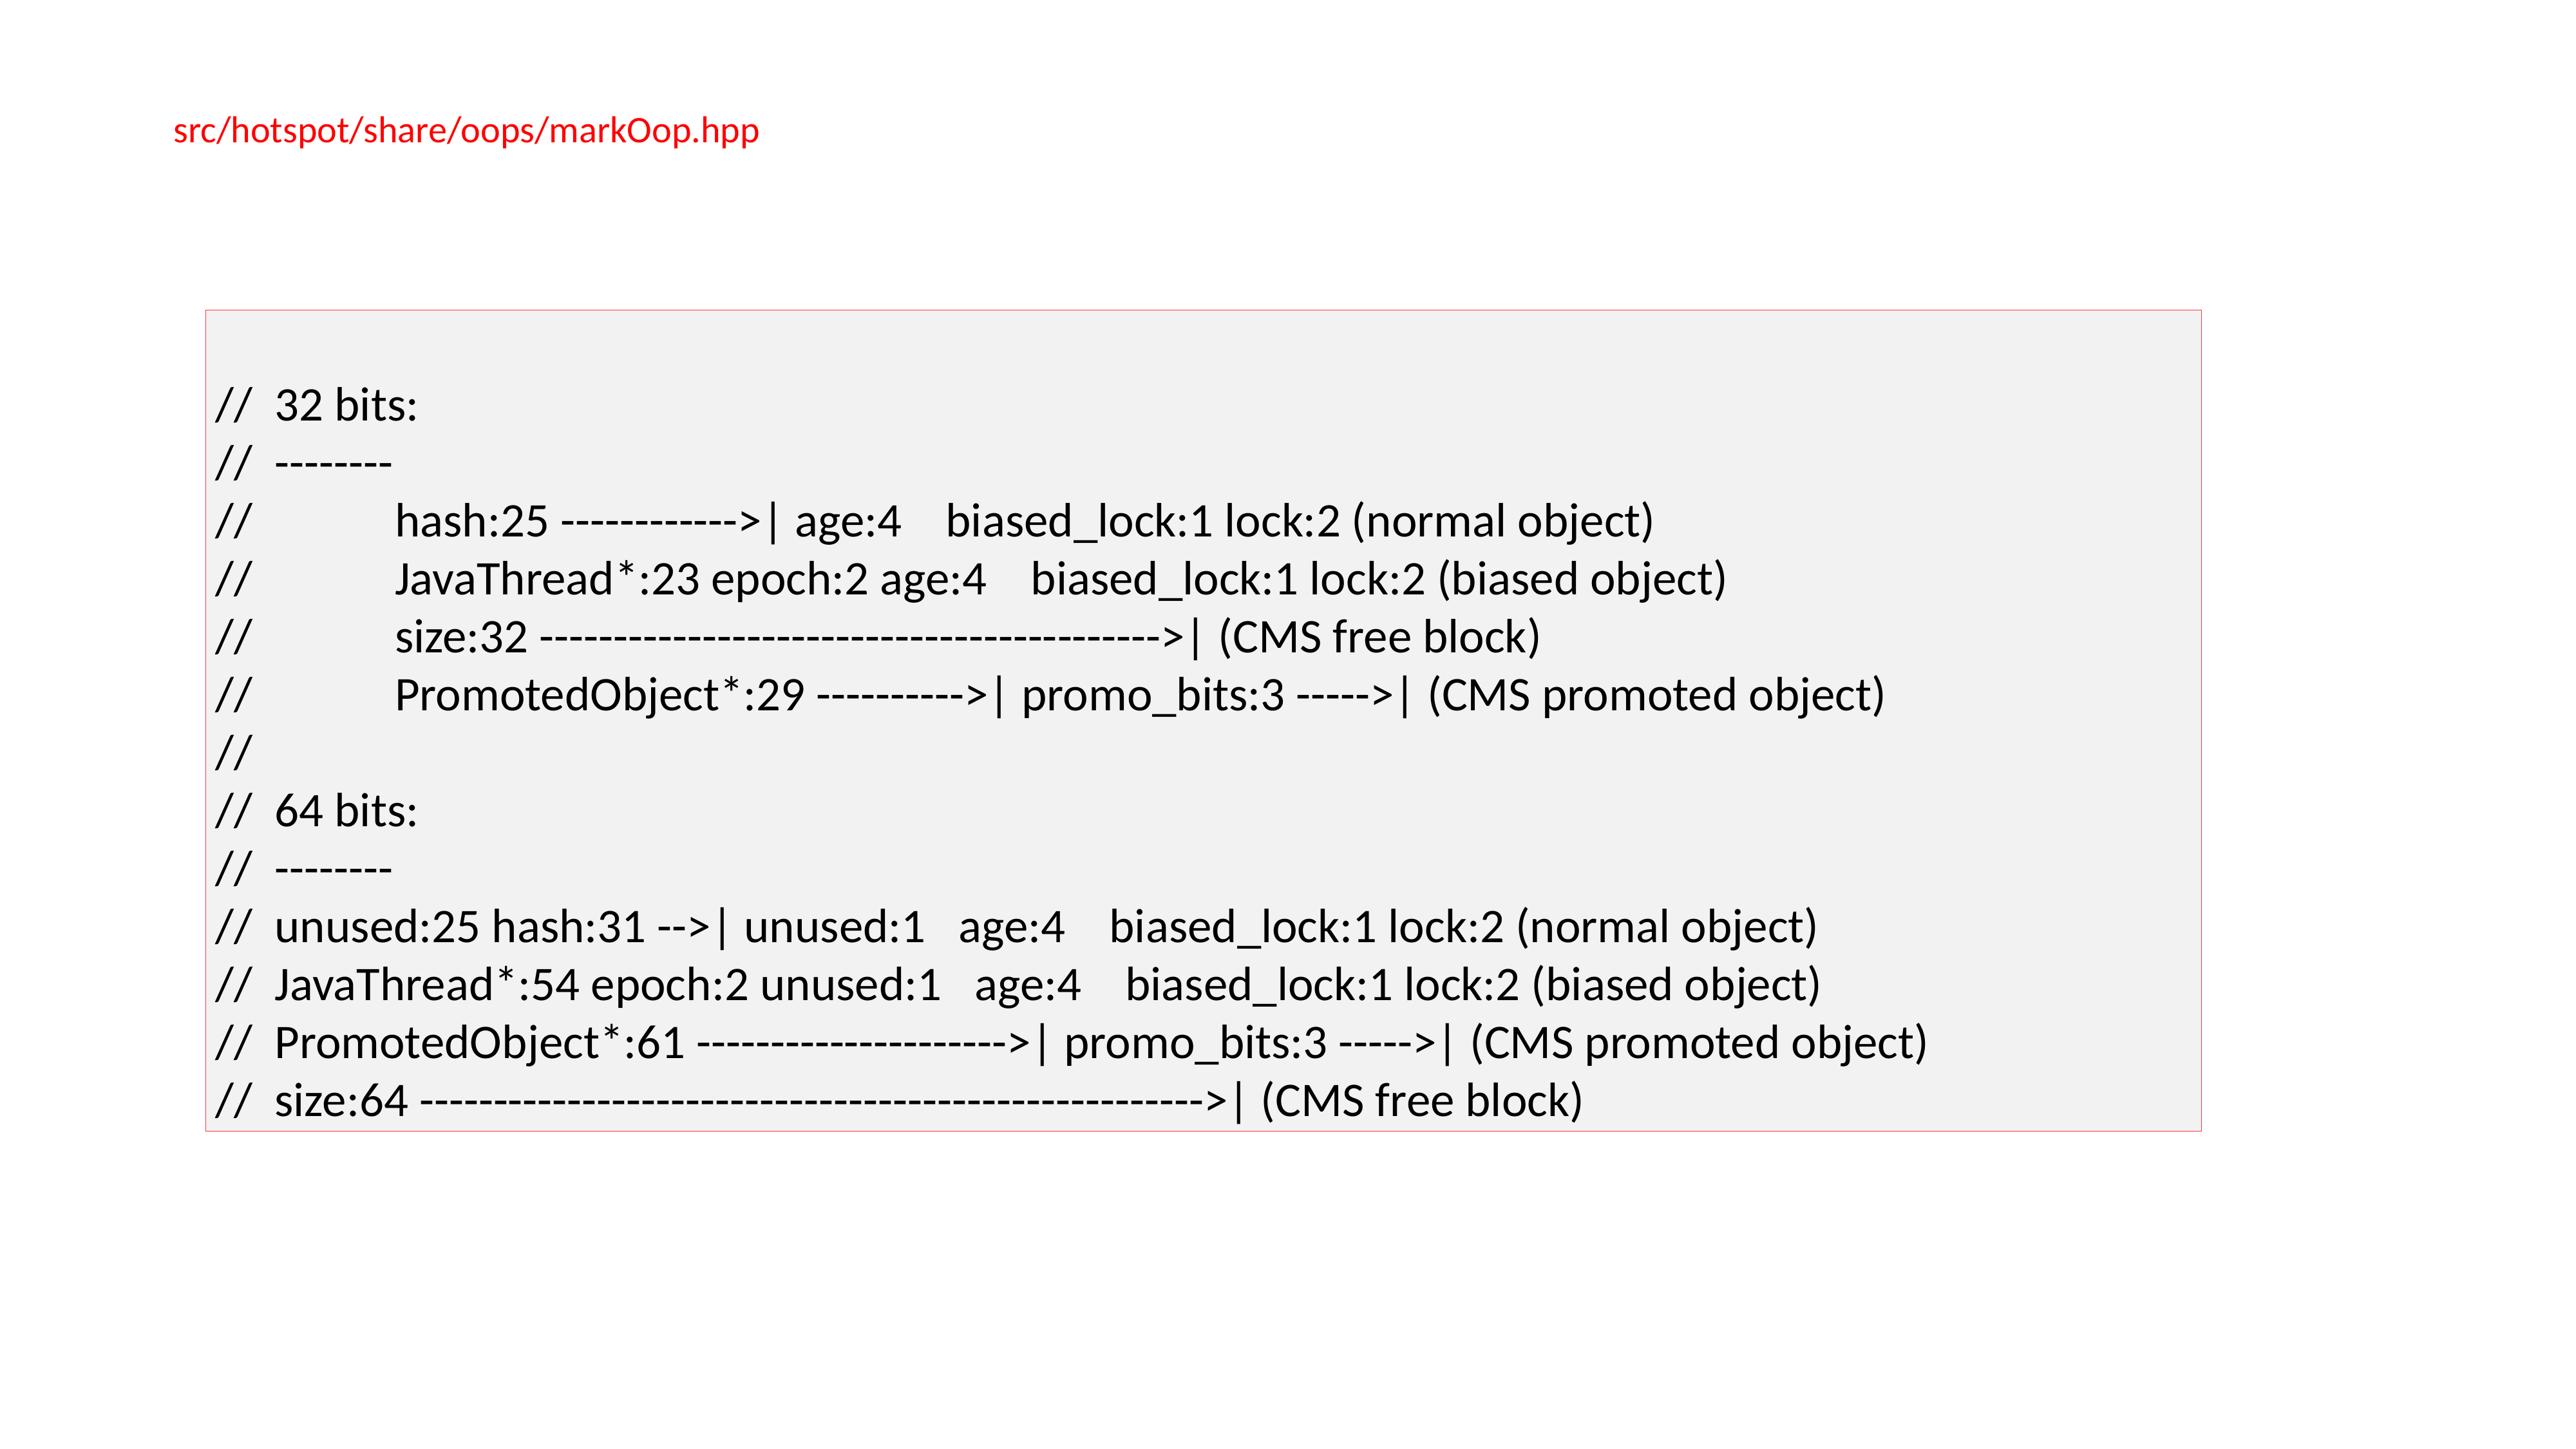

src/hotspot/share/oops/markOop.hpp

//  32 bits:
//  --------
//             hash:25 ------------>| age:4    biased_lock:1 lock:2 (normal object)
//             JavaThread*:23 epoch:2 age:4    biased_lock:1 lock:2 (biased object)
//             size:32 ------------------------------------------>| (CMS free block)
//             PromotedObject*:29 ---------->| promo_bits:3 ----->| (CMS promoted object)
//
//  64 bits:
//  --------
//  unused:25 hash:31 -->| unused:1   age:4    biased_lock:1 lock:2 (normal object)
//  JavaThread*:54 epoch:2 unused:1   age:4    biased_lock:1 lock:2 (biased object)
//  PromotedObject*:61 --------------------->| promo_bits:3 ----->| (CMS promoted object)
//  size:64 ----------------------------------------------------->| (CMS free block)